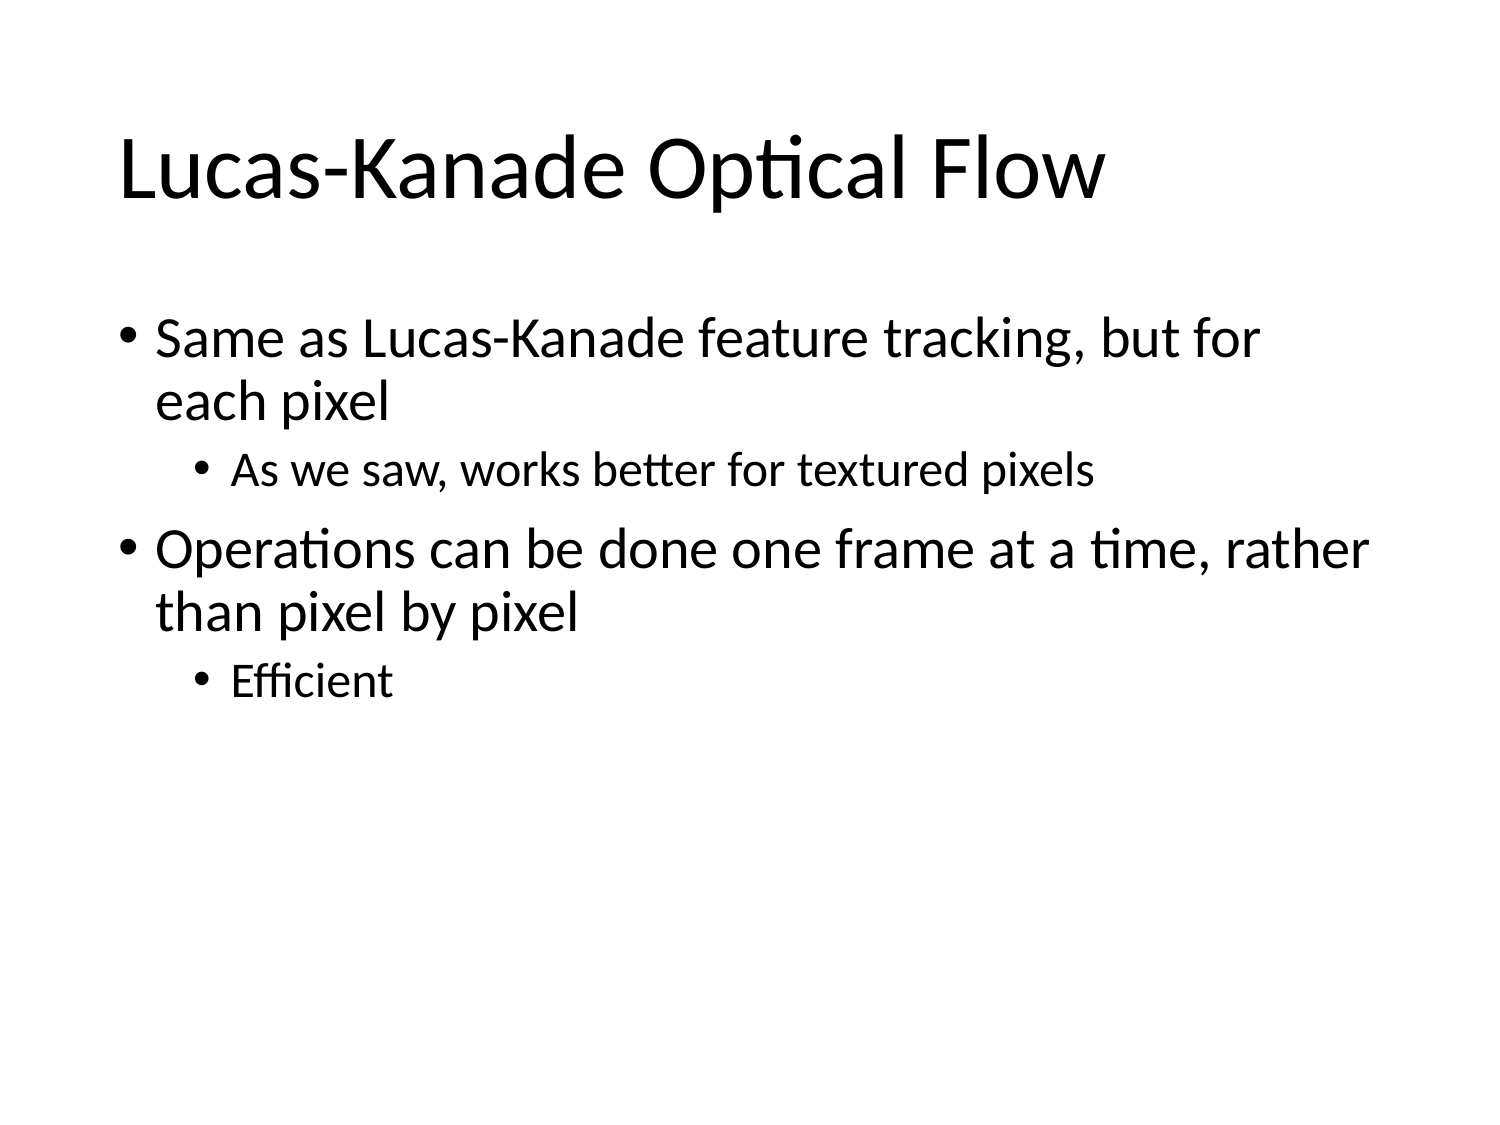

# Lucas-Kanade Optical Flow
Same as Lucas-Kanade feature tracking, but for each pixel
As we saw, works better for textured pixels
Operations can be done one frame at a time, rather than pixel by pixel
Efficient